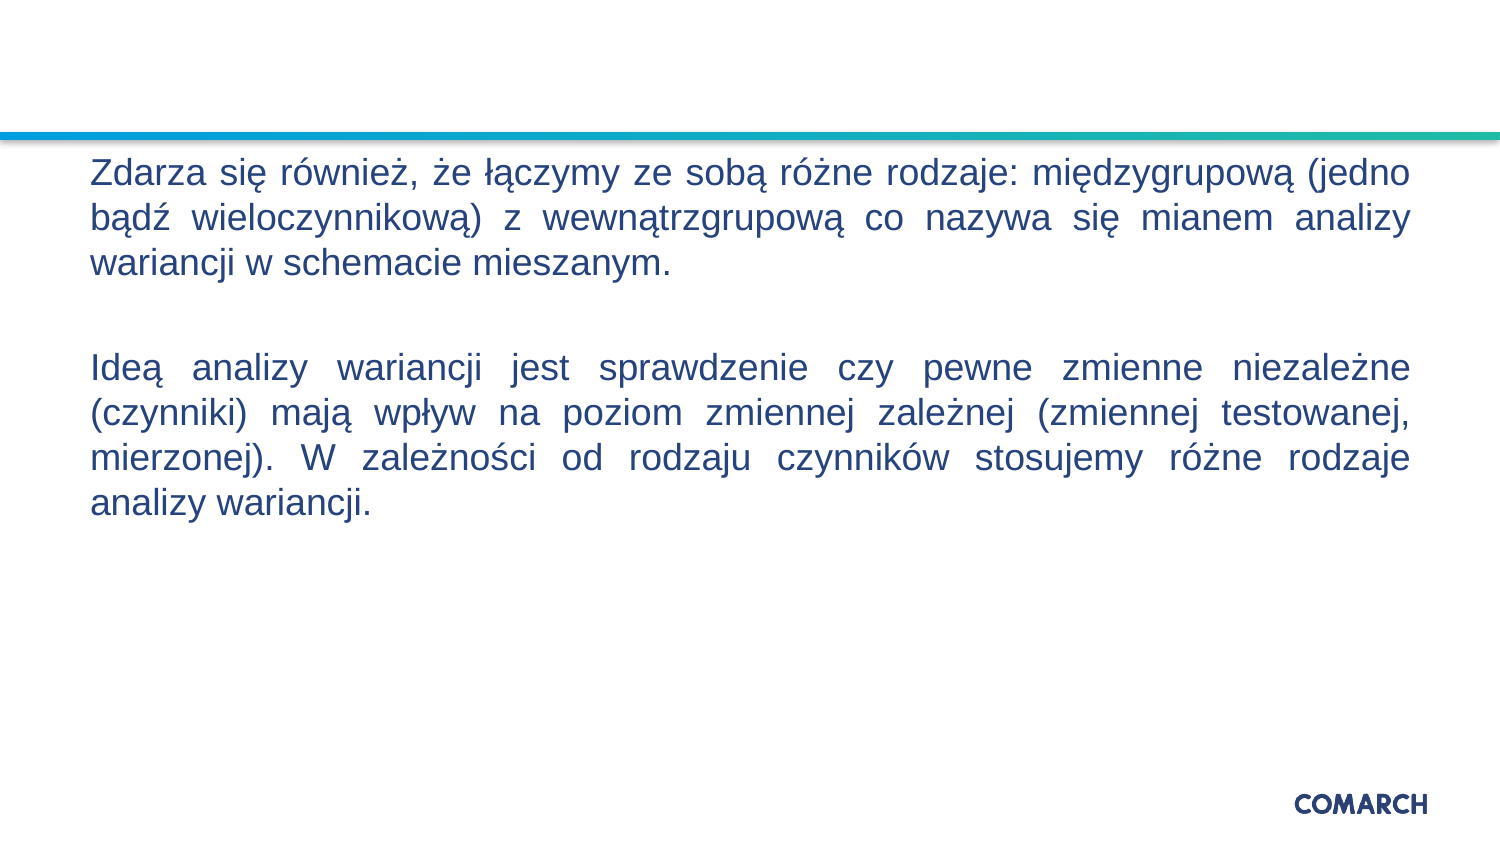

#
Zdarza się również, że łączymy ze sobą różne rodzaje: międzygrupową (jedno bądź wieloczynnikową) z wewnątrzgrupową co nazywa się mianem analizy wariancji w schemacie mieszanym.

Ideą analizy wariancji jest sprawdzenie czy pewne zmienne niezależne (czynniki) mają wpływ na poziom zmiennej zależnej (zmiennej testowanej, mierzonej). W zależności od rodzaju czynników stosujemy różne rodzaje analizy wariancji.